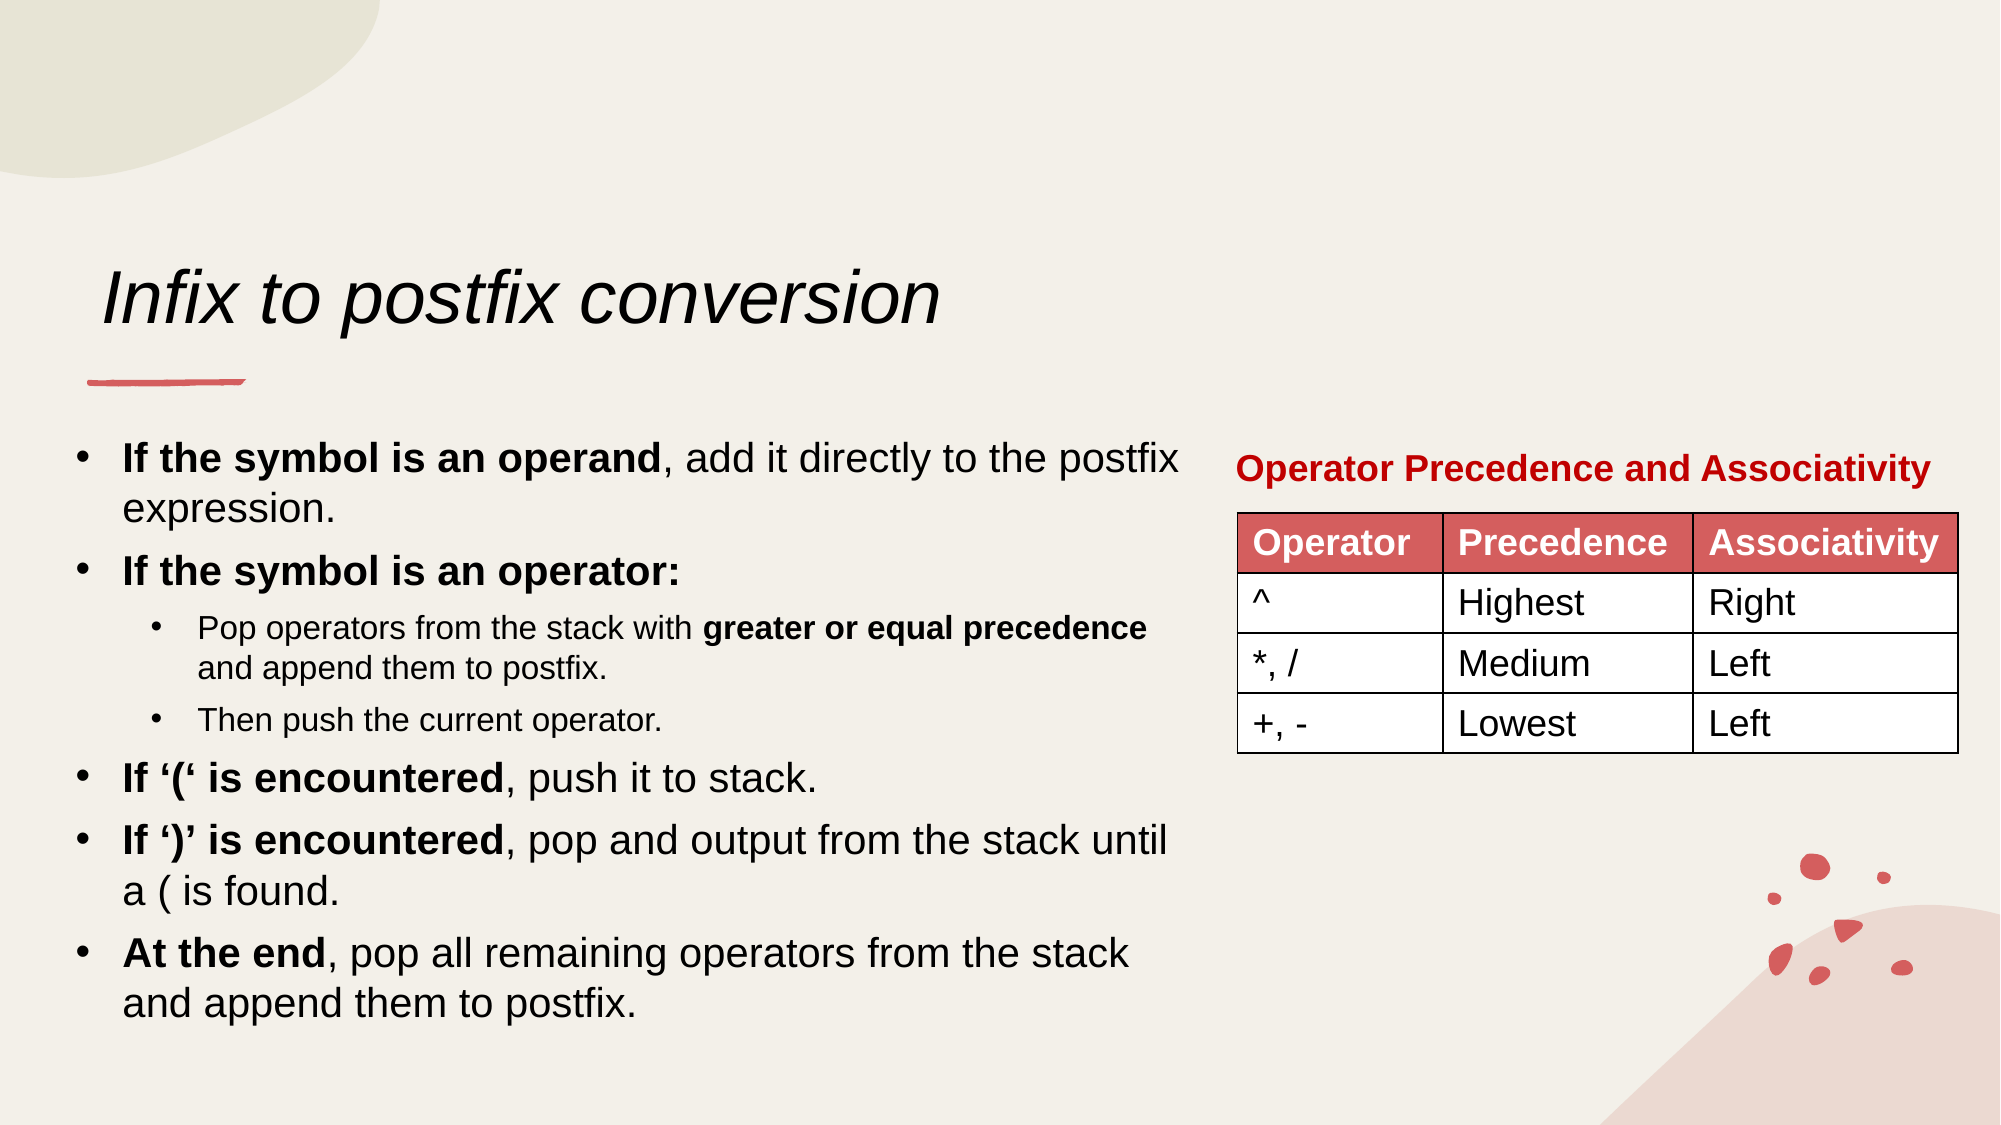

# Infix to postfix conversion
If the symbol is an operand, add it directly to the postfix expression.
If the symbol is an operator:
Pop operators from the stack with greater or equal precedence and append them to postfix.
Then push the current operator.
If ‘(‘ is encountered, push it to stack.
If ‘)’ is encountered, pop and output from the stack until a ( is found.
At the end, pop all remaining operators from the stack and append them to postfix.
Operator Precedence and Associativity
| Operator | Precedence | Associativity |
| --- | --- | --- |
| ^ | Highest | Right |
| \*, / | Medium | Left |
| +, - | Lowest | Left |